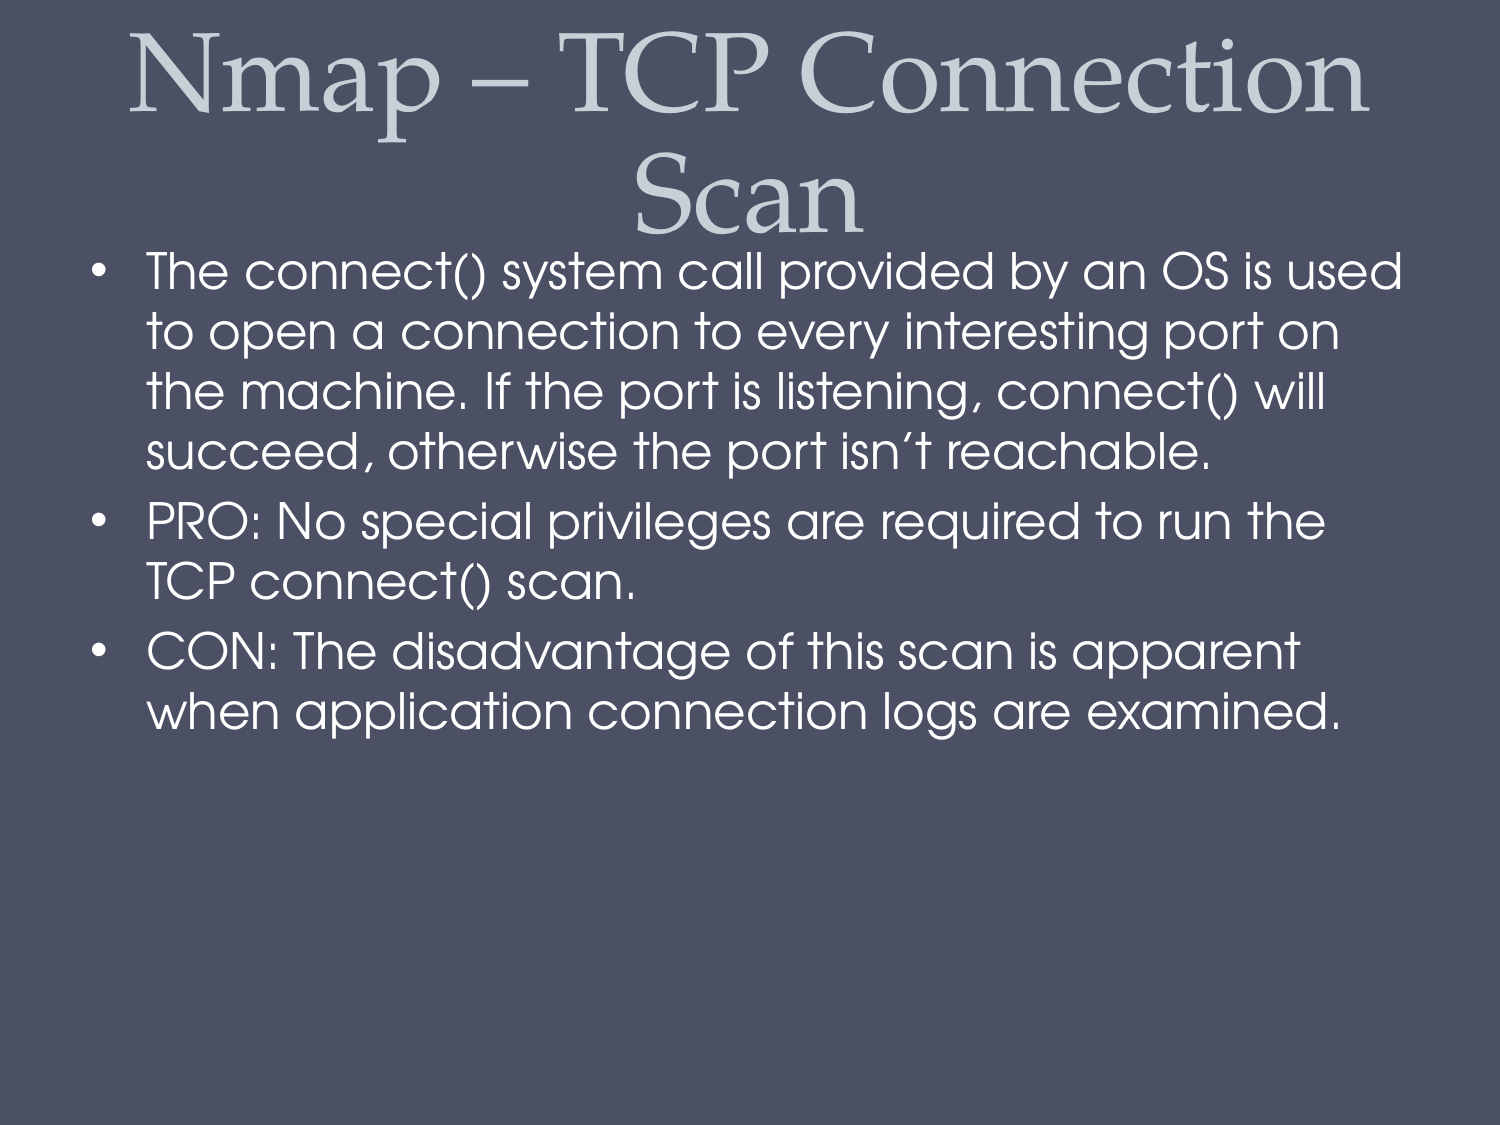

# Nmap – TCP Connection Scan
The connect() system call provided by an OS is used to open a connection to every interesting port on the machine. If the port is listening, connect() will succeed, otherwise the port isn’t reachable.
PRO: No special privileges are required to run the TCP connect() scan.
CON: The disadvantage of this scan is apparent when application connection logs are examined.